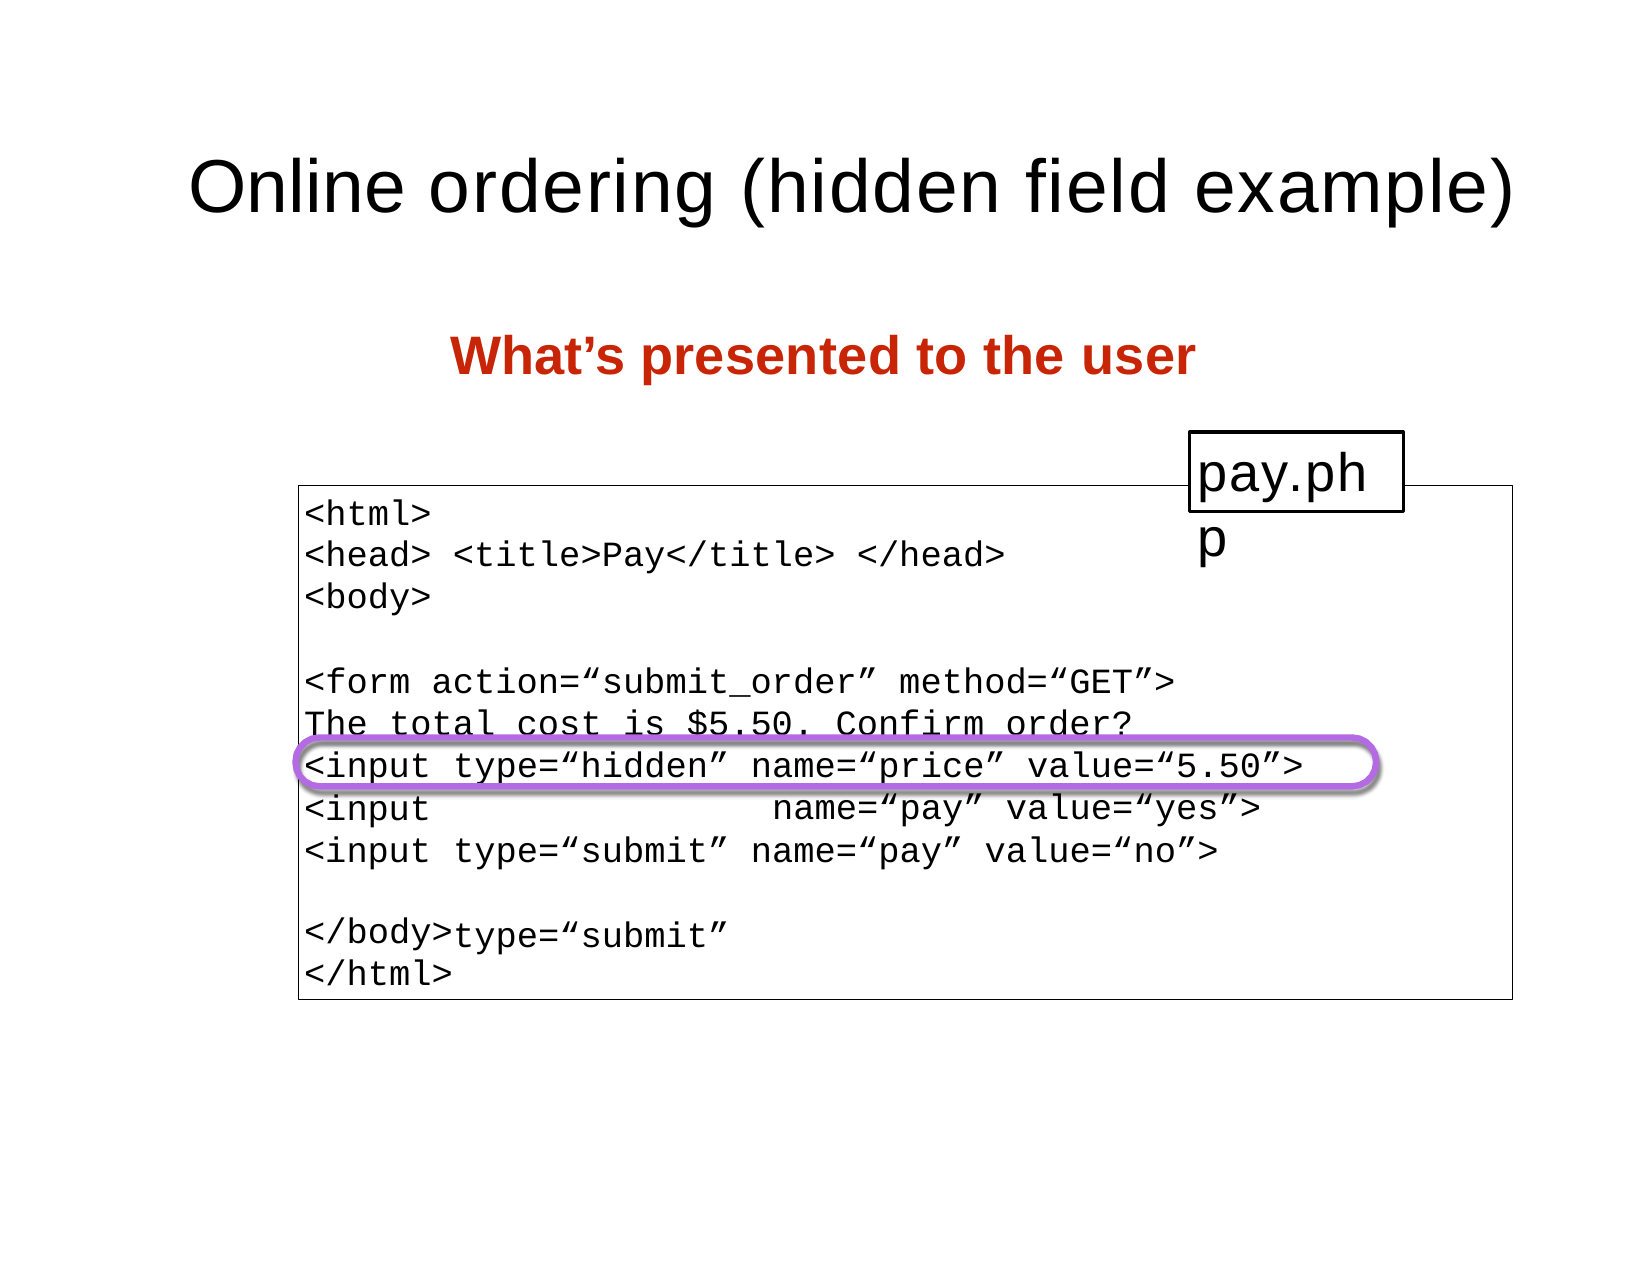

Online ordering (hidden field example)
What’s presented to the user

pay.php

<html>
<head> <title>Pay</title> </head>
<body>

<form action=“submit_order” method=“GET”>  The total cost is $5.50. Confirm order?

type=“hidden”  type=“submit”  type=“submit”
name=“price” value=“5.50”>  name=“pay” value=“yes”>  name=“pay” value=“no”>
<input
<input
<input
</body>
</html>